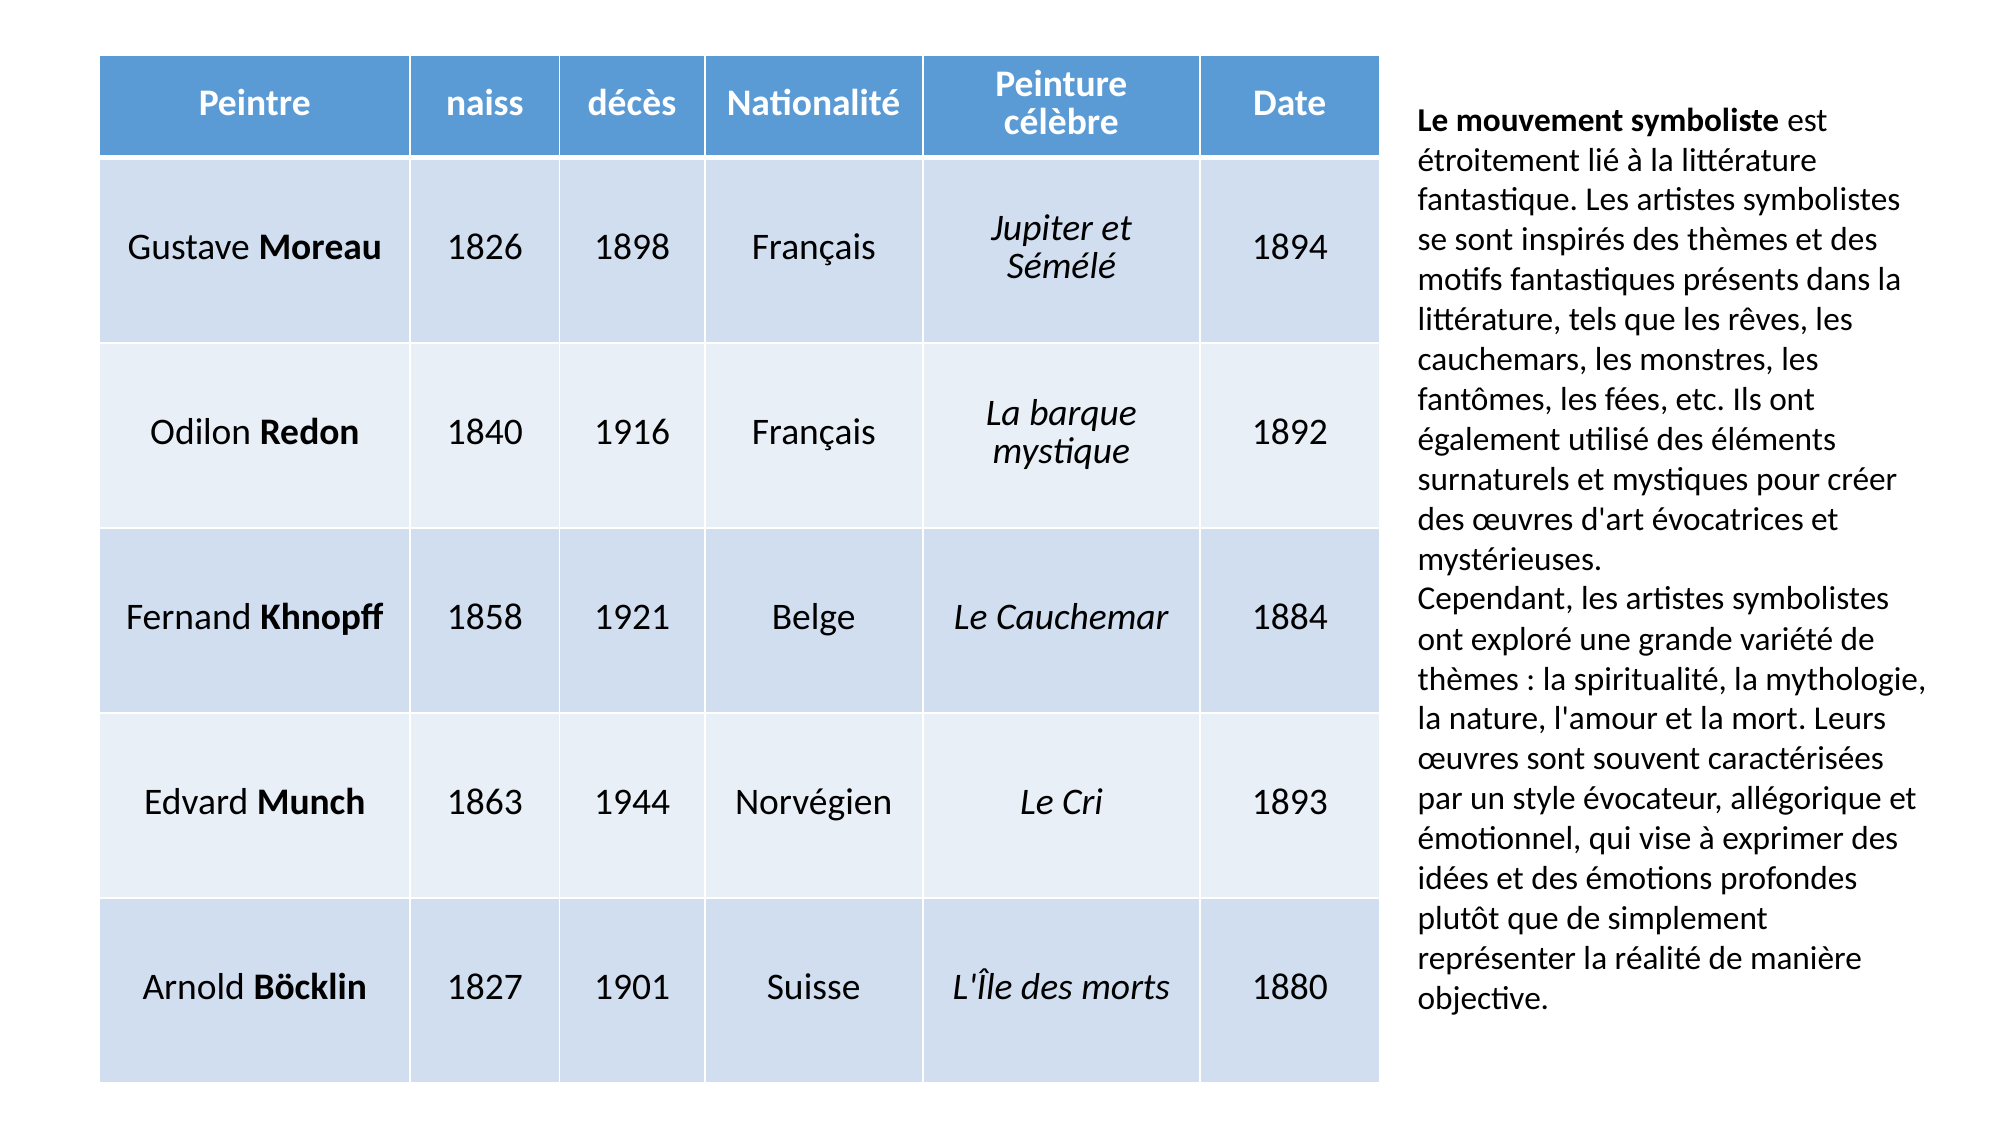

| Peintre | naiss | décès | Nationalité | Peinture célèbre | Date |
| --- | --- | --- | --- | --- | --- |
| Gustave Moreau | 1826 | 1898 | Français | Jupiter et Sémélé | 1894 |
| Odilon Redon | 1840 | 1916 | Français | La barque mystique | 1892 |
| Fernand Khnopff | 1858 | 1921 | Belge | Le Cauchemar | 1884 |
| Edvard Munch | 1863 | 1944 | Norvégien | Le Cri | 1893 |
| Arnold Böcklin | 1827 | 1901 | Suisse | L'Île des morts | 1880 |
Le mouvement symboliste est étroitement lié à la littérature fantastique. Les artistes symbolistes se sont inspirés des thèmes et des motifs fantastiques présents dans la littérature, tels que les rêves, les cauchemars, les monstres, les fantômes, les fées, etc. Ils ont également utilisé des éléments surnaturels et mystiques pour créer des œuvres d'art évocatrices et mystérieuses.
Cependant, les artistes symbolistes ont exploré une grande variété de thèmes : la spiritualité, la mythologie, la nature, l'amour et la mort. Leurs œuvres sont souvent caractérisées par un style évocateur, allégorique et émotionnel, qui vise à exprimer des idées et des émotions profondes plutôt que de simplement représenter la réalité de manière objective.